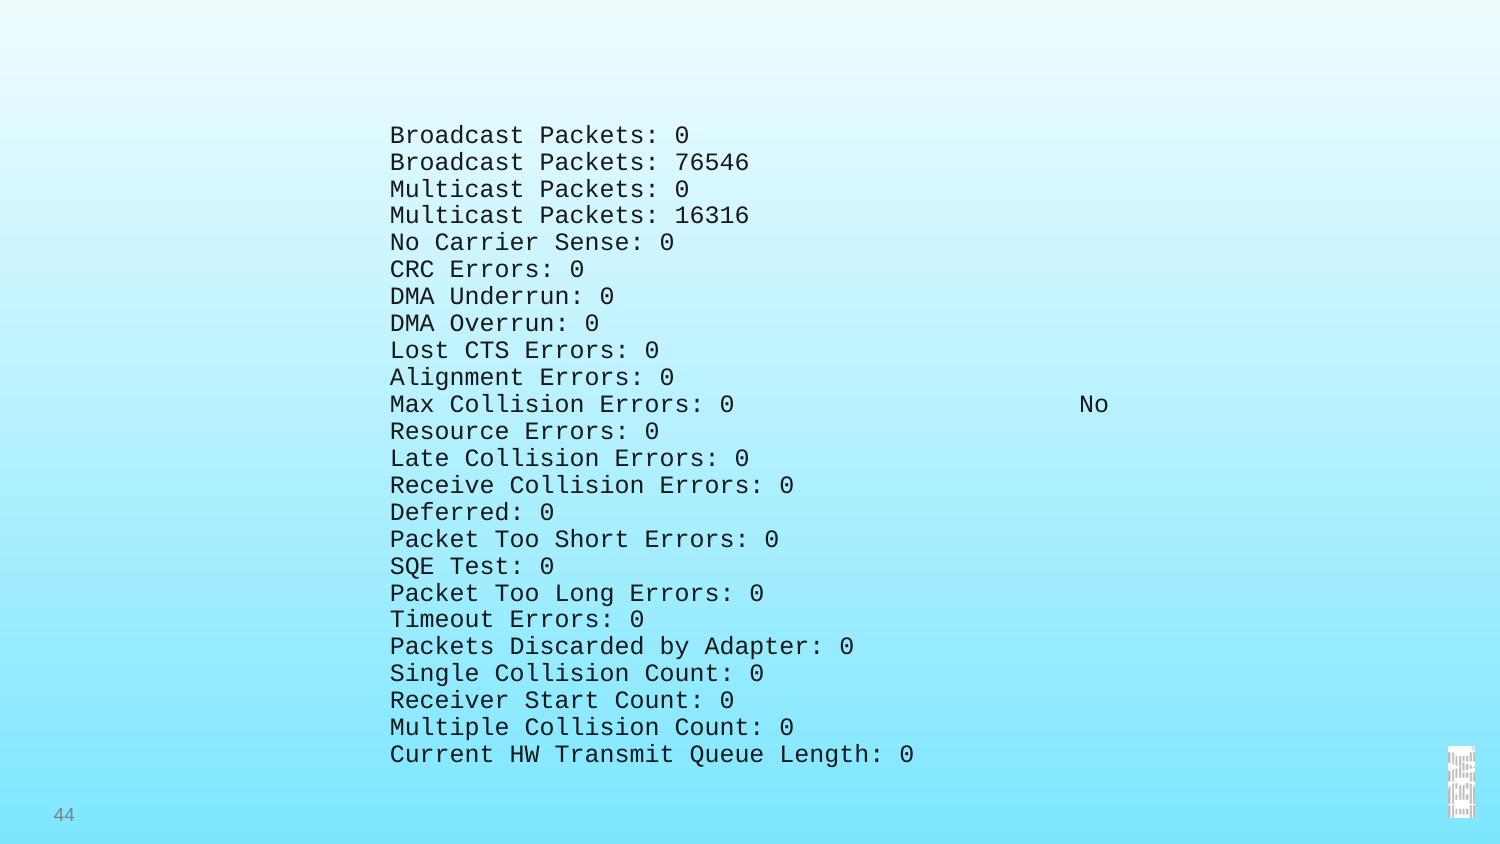

Broadcast Packets: 0                          Broadcast Packets: 76546
Multicast Packets: 0                          Multicast Packets: 16316
No Carrier Sense: 0                           CRC Errors: 0
DMA Underrun: 0                               DMA Overrun: 0
Lost CTS Errors: 0                            Alignment Errors: 0
Max Collision Errors: 0                       No Resource Errors: 0
Late Collision Errors: 0                      Receive Collision Errors: 0
Deferred: 0                                   Packet Too Short Errors: 0
SQE Test: 0                                   Packet Too Long Errors: 0
Timeout Errors: 0                             Packets Discarded by Adapter: 0
Single Collision Count: 0                     Receiver Start Count: 0
Multiple Collision Count: 0
Current HW Transmit Queue Length: 0
44